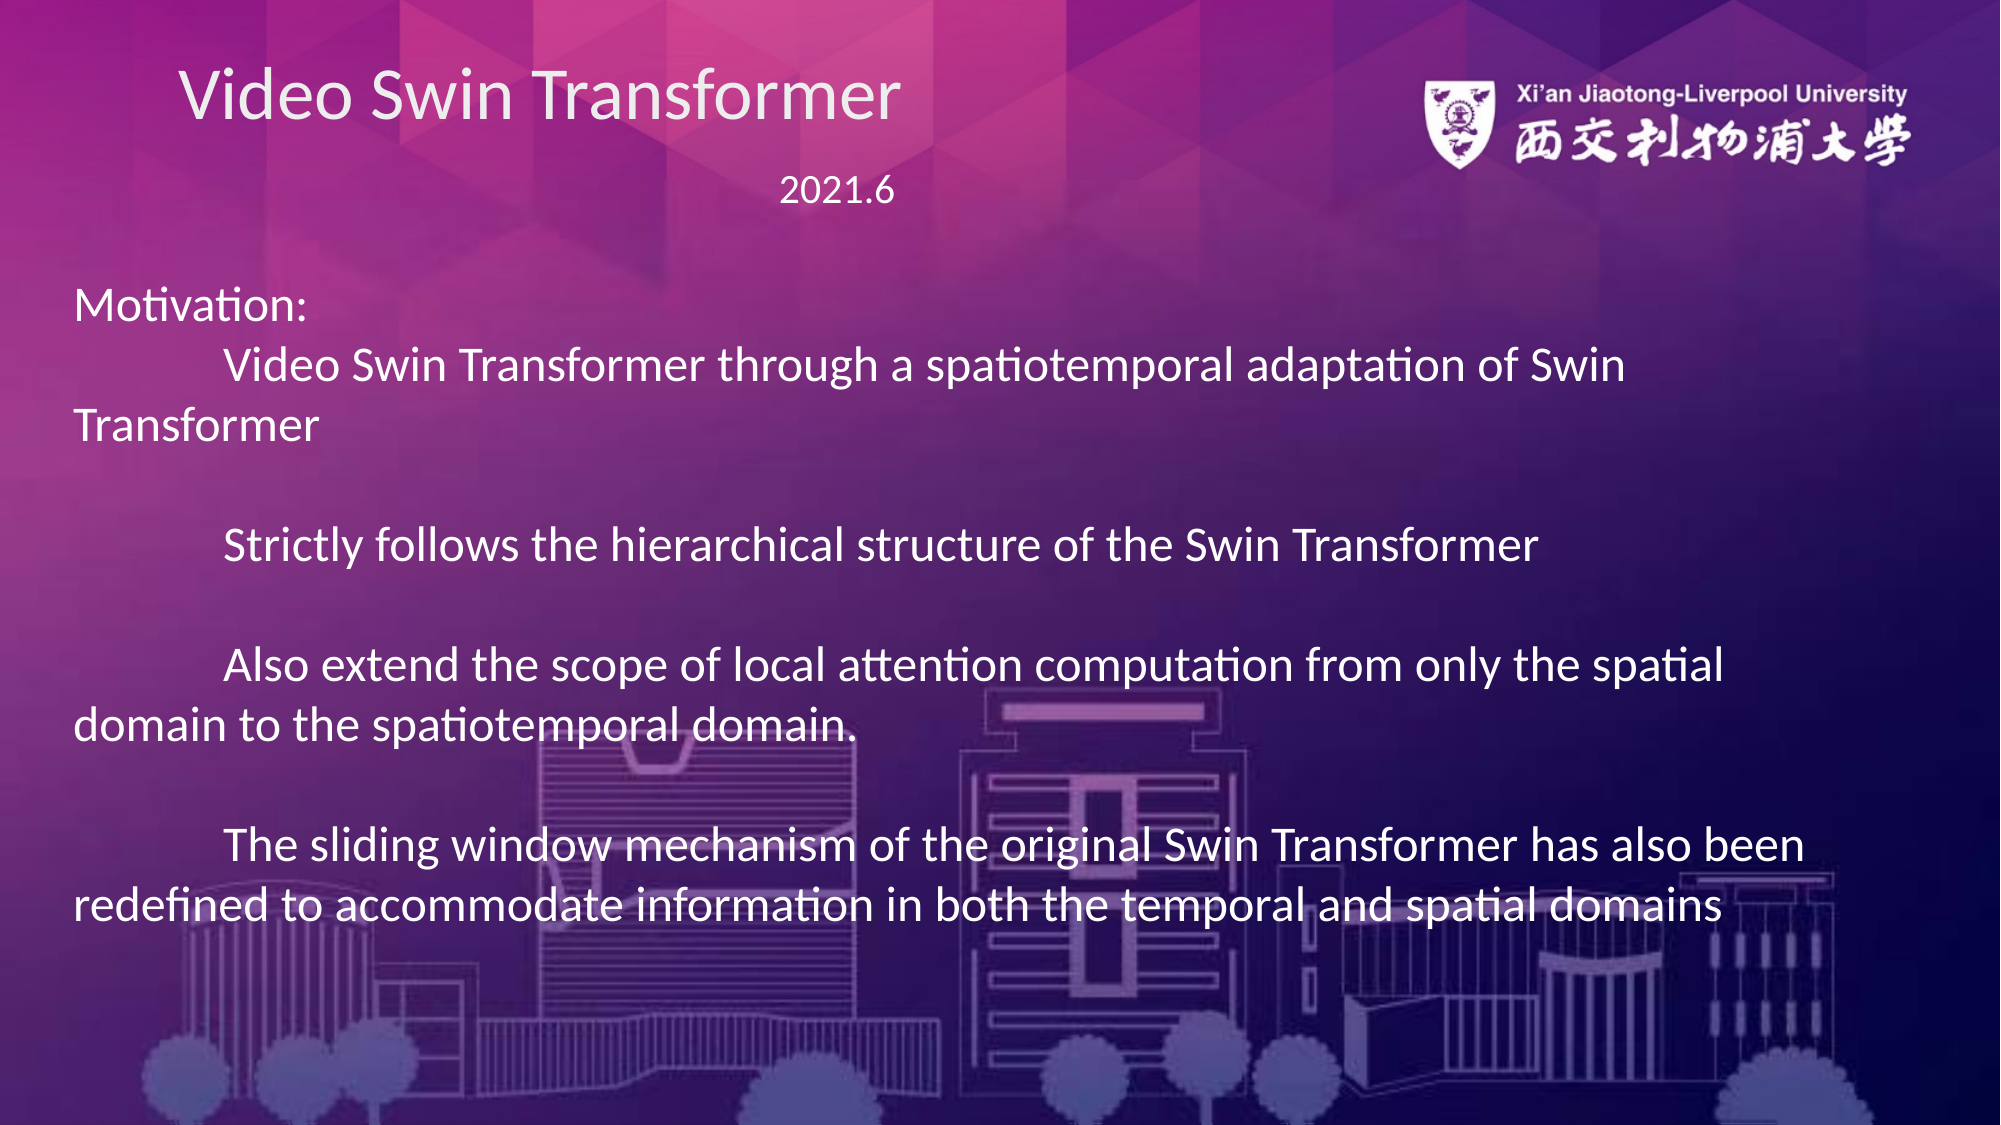

Video Swin Transformer

2021.6
Motivation:
	Video Swin Transformer through a spatiotemporal adaptation of Swin Transformer

	Strictly follows the hierarchical structure of the Swin Transformer

	Also extend the scope of local attention computation from only the spatial domain to the spatiotemporal domain.

	The sliding window mechanism of the original Swin Transformer has also been redefined to accommodate information in both the temporal and spatial domains